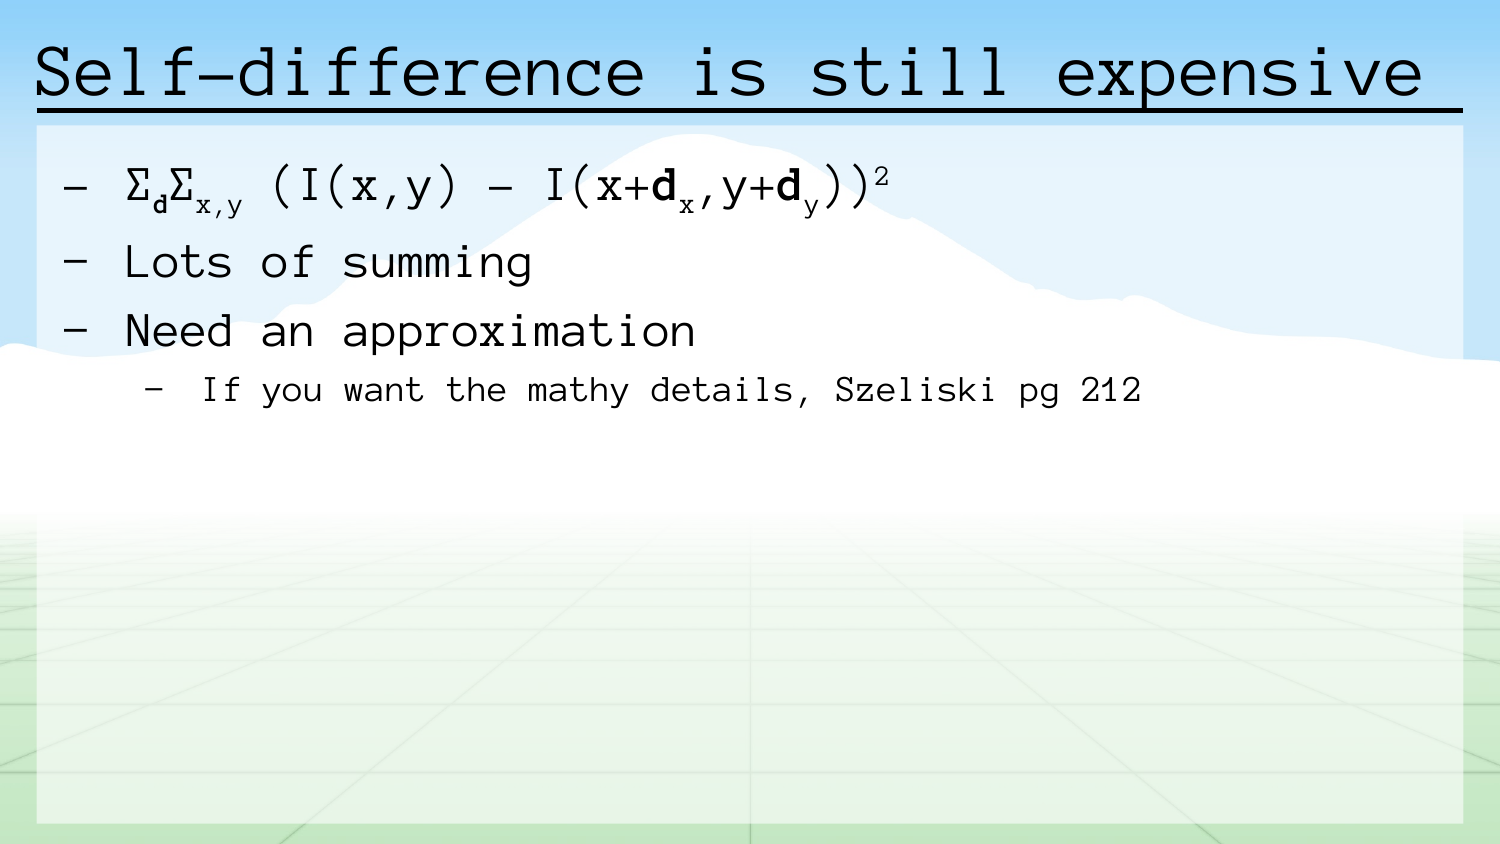

# Self-difference is still expensive
ΣdΣx,y (I(x,y) - I(x+dx,y+dy))2
Lots of summing
Need an approximation
If you want the mathy details, Szeliski pg 212